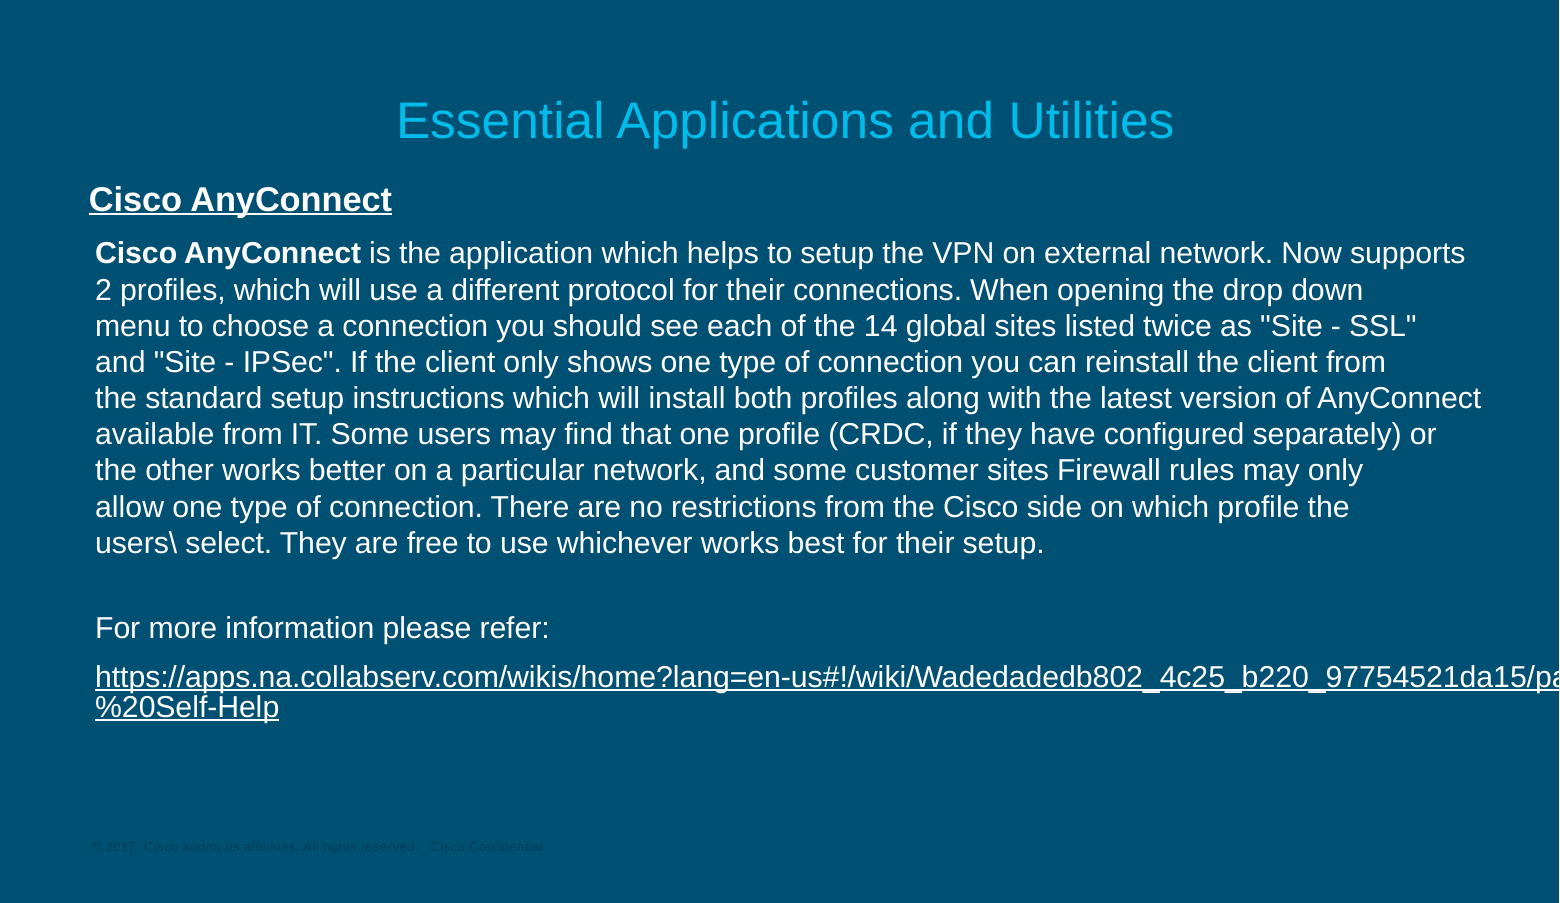

# Essential Applications and Utilities
Cisco AnyConnect
Cisco AnyConnect is the application which helps to setup the VPN on external network. Now supports
2 profiles, which will use a different protocol for their connections. When opening the drop down
menu to choose a connection you should see each of the 14 global sites listed twice as "Site - SSL"
and "Site - IPSec". If the client only shows one type of connection you can reinstall the client from
the standard setup instructions which will install both profiles along with the latest version of AnyConnect
available from IT. Some users may find that one profile (CRDC, if they have configured separately) or
the other works better on a particular network, and some customer sites Firewall rules may only
allow one type of connection. There are no restrictions from the Cisco side on which profile the
users\ select. They are free to use whichever works best for their setup.

For more information please refer:
https://apps.na.collabserv.com/wikis/home?lang=en-us#!/wiki/Wadedadedb802_4c25_b220_97754521da15/page/AnyConnect%20Self-Help